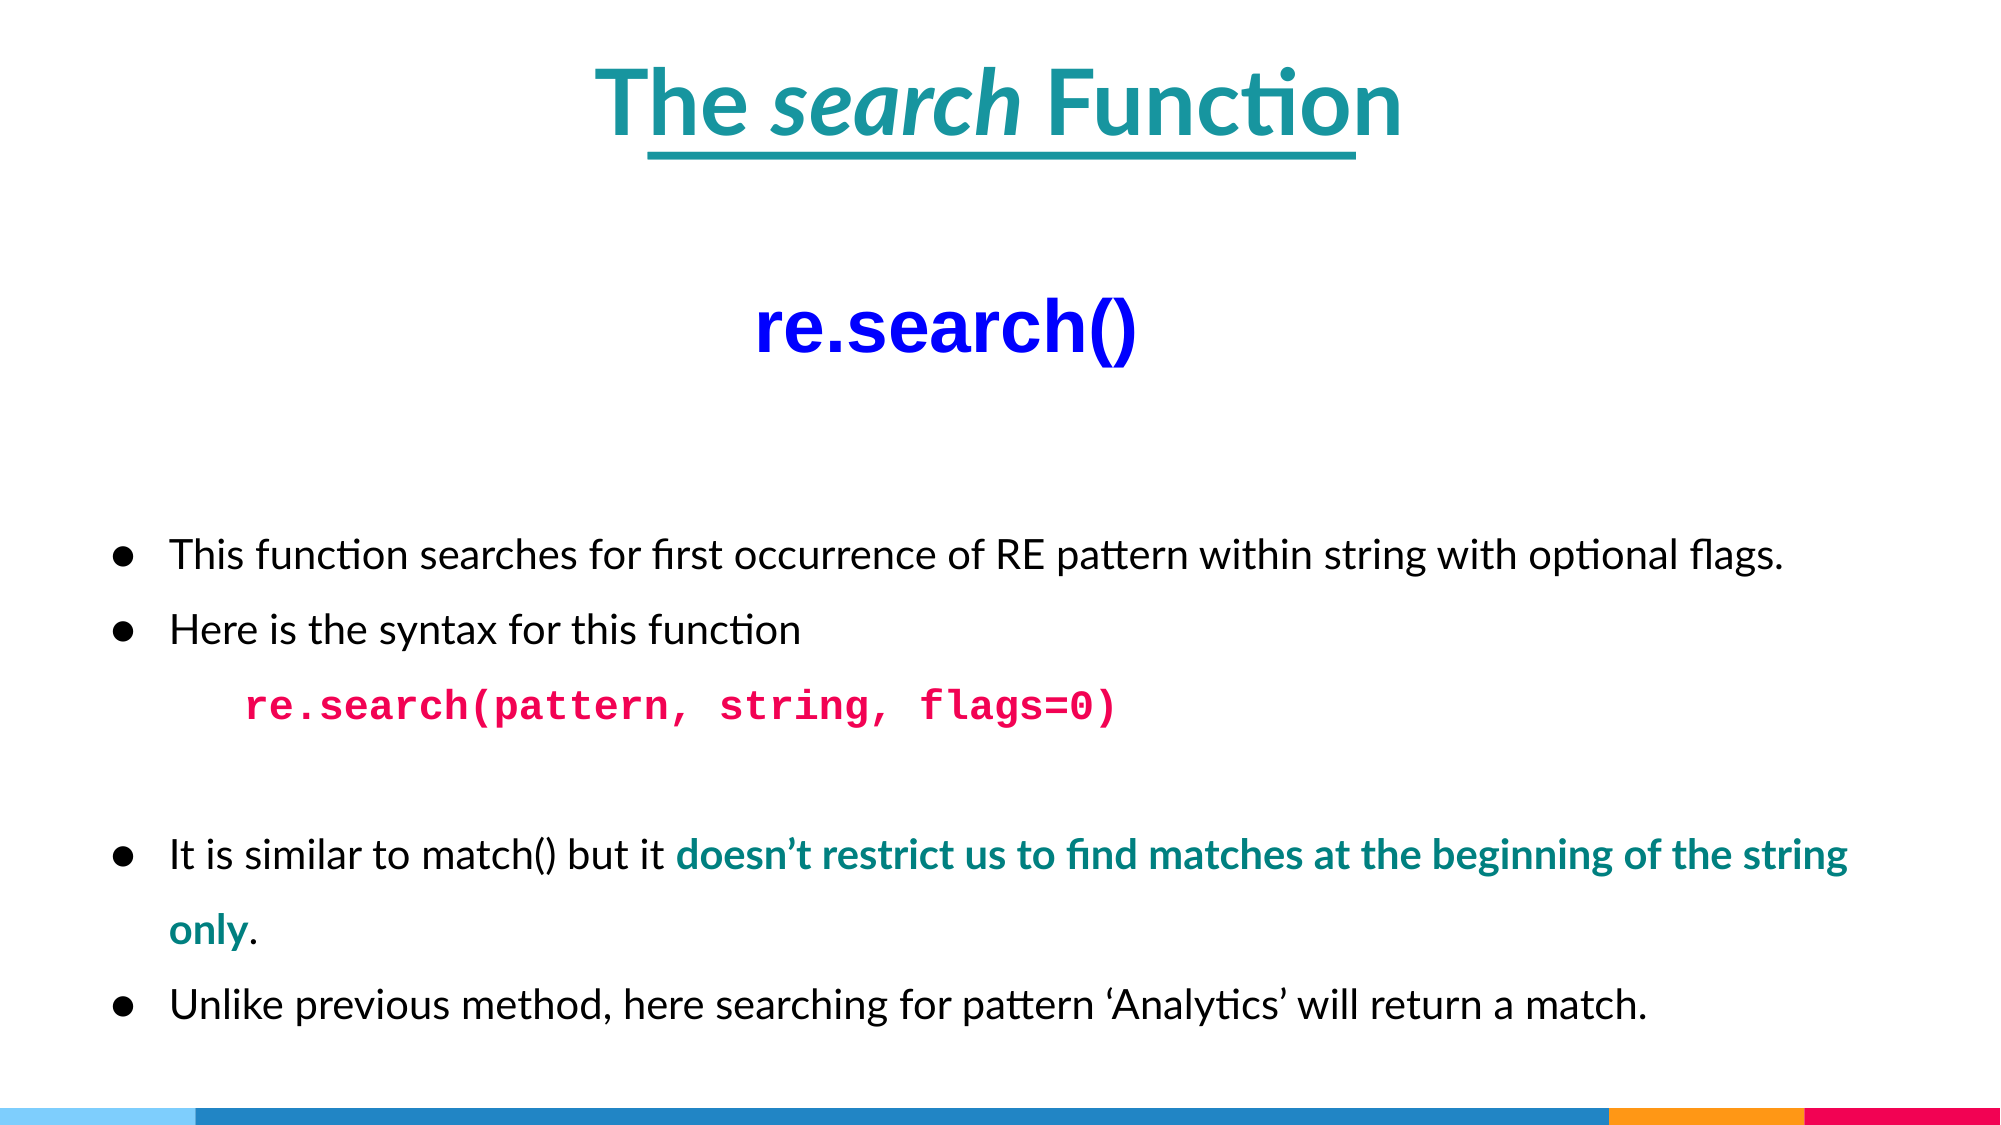

The search Function

re.search()
This function searches for first occurrence of RE pattern within string with optional flags.
Here is the syntax for this function
re.search(pattern, string, flags=0)

It is similar to match() but it doesn’t restrict us to find matches at the beginning of the string only.
Unlike previous method, here searching for pattern ‘Analytics’ will return a match.